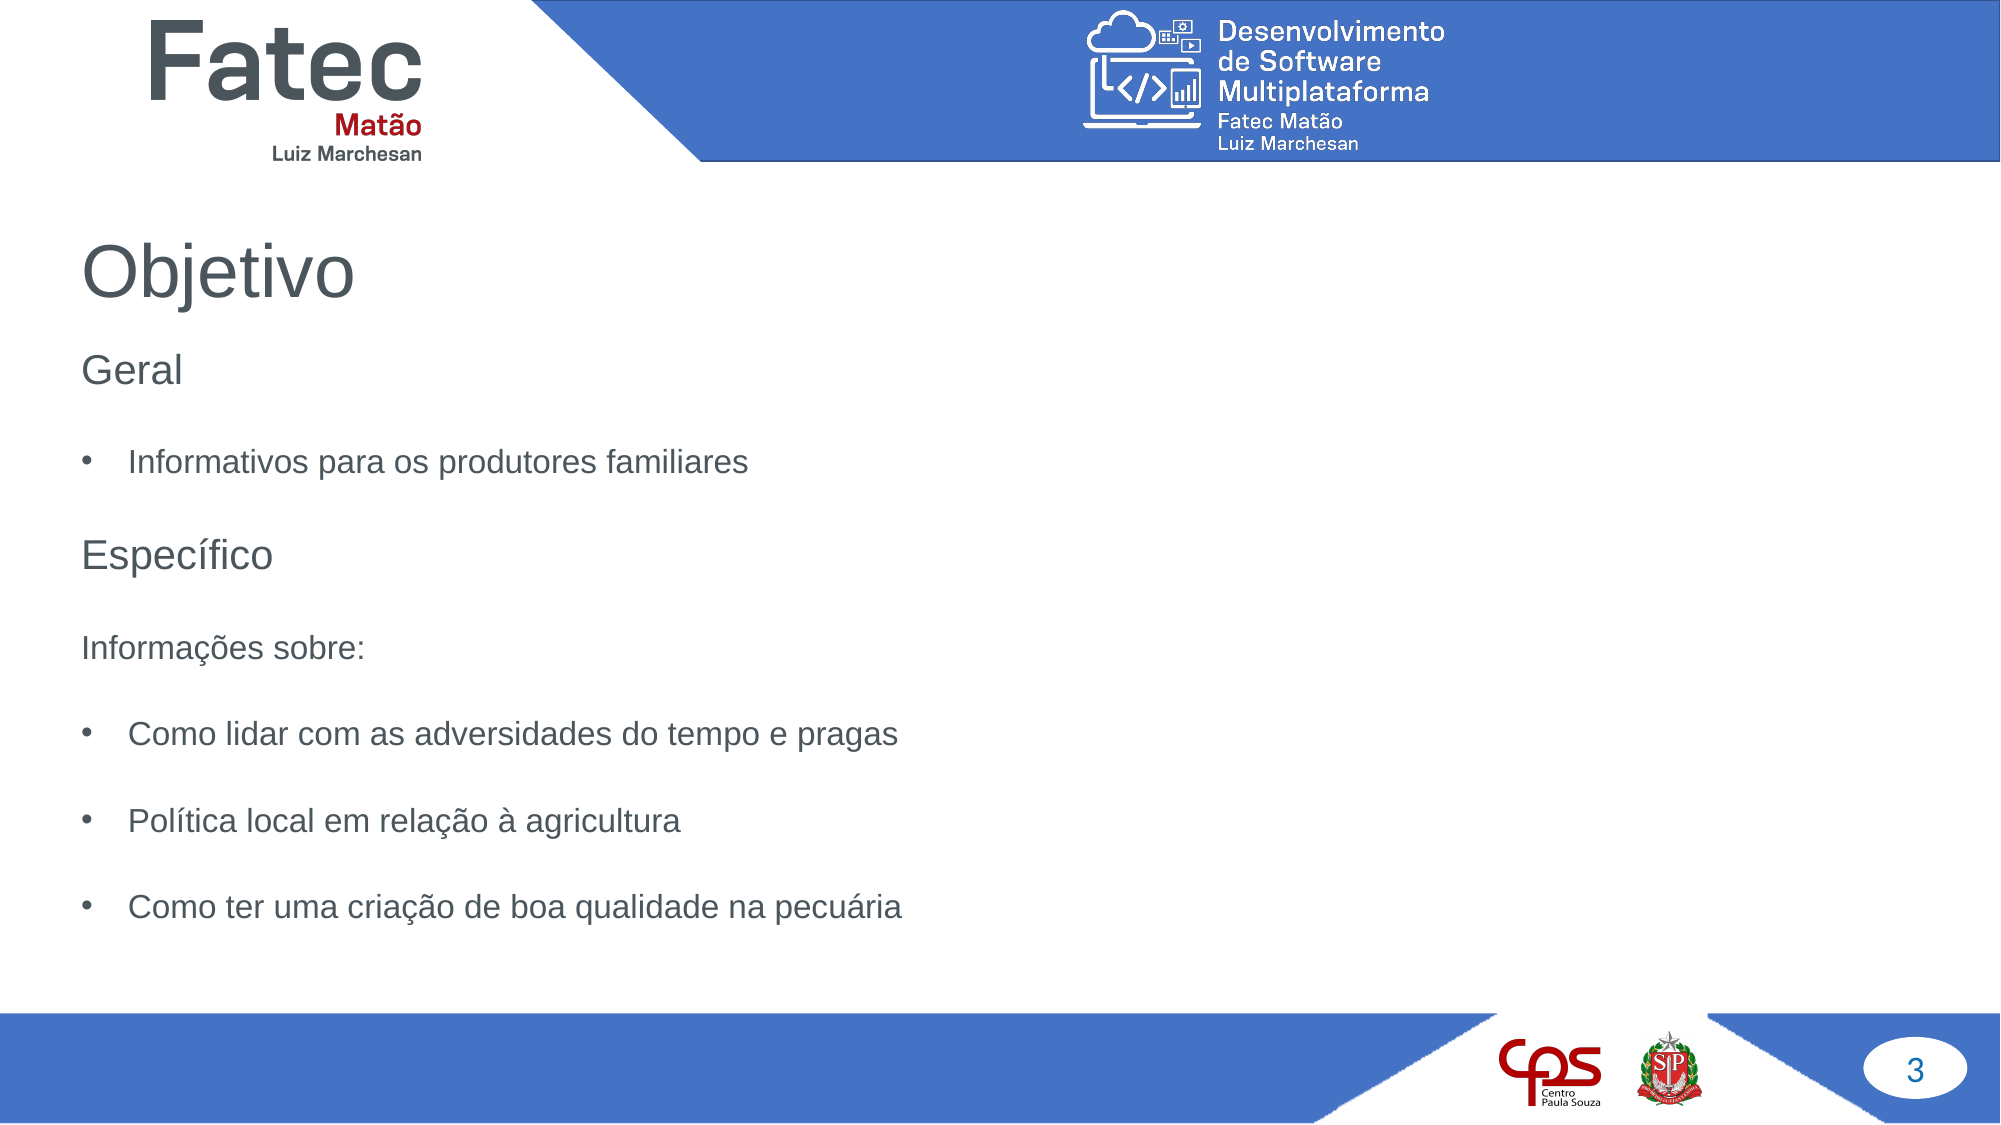

Objetivo
Geral
Informativos para os produtores familiares
Específico
Informações sobre:
Como lidar com as adversidades do tempo e pragas
Política local em relação à agricultura
Como ter uma criação de boa qualidade na pecuária
3